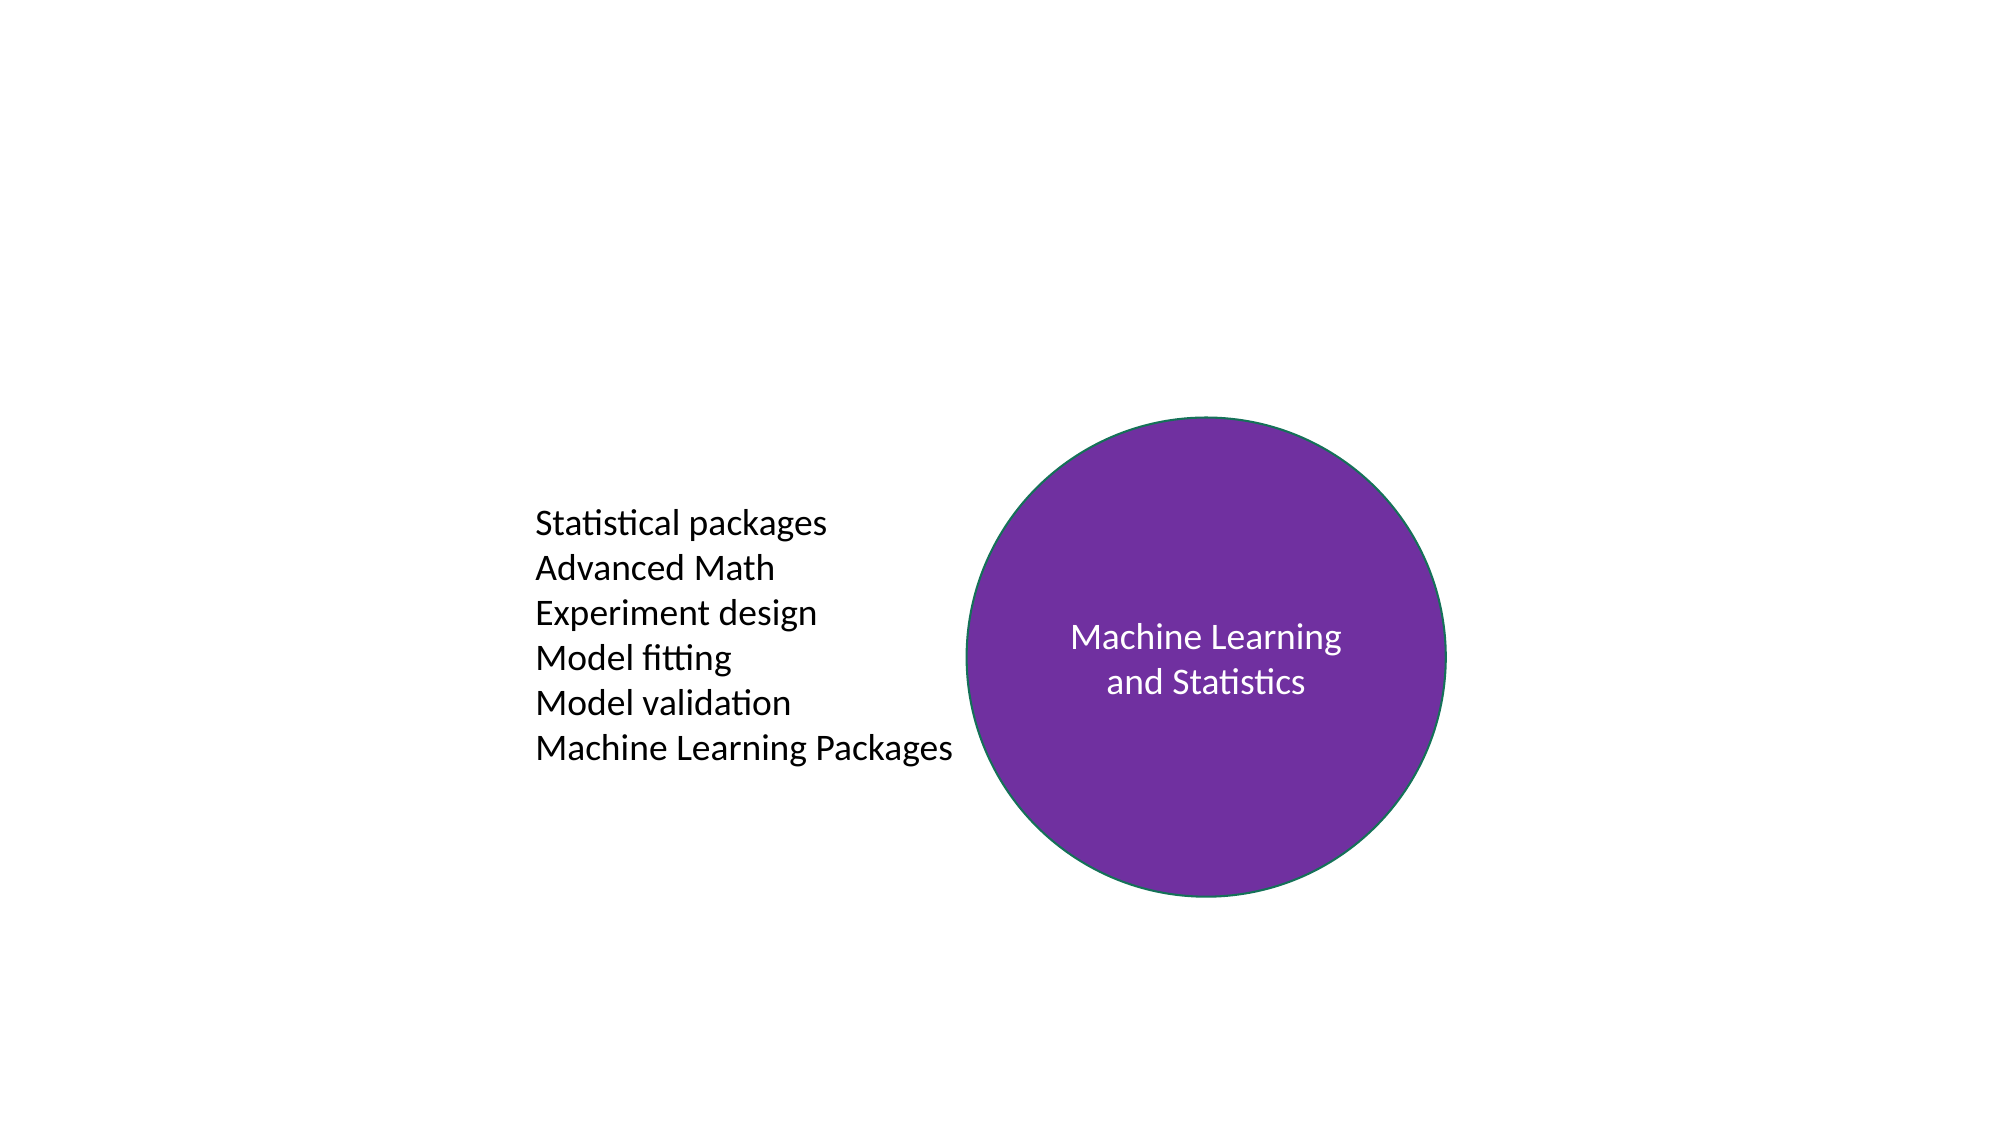

Machine Learning and Statistics
Statistical packages
Advanced Math
Experiment design
Model fitting
Model validation
Machine Learning Packages